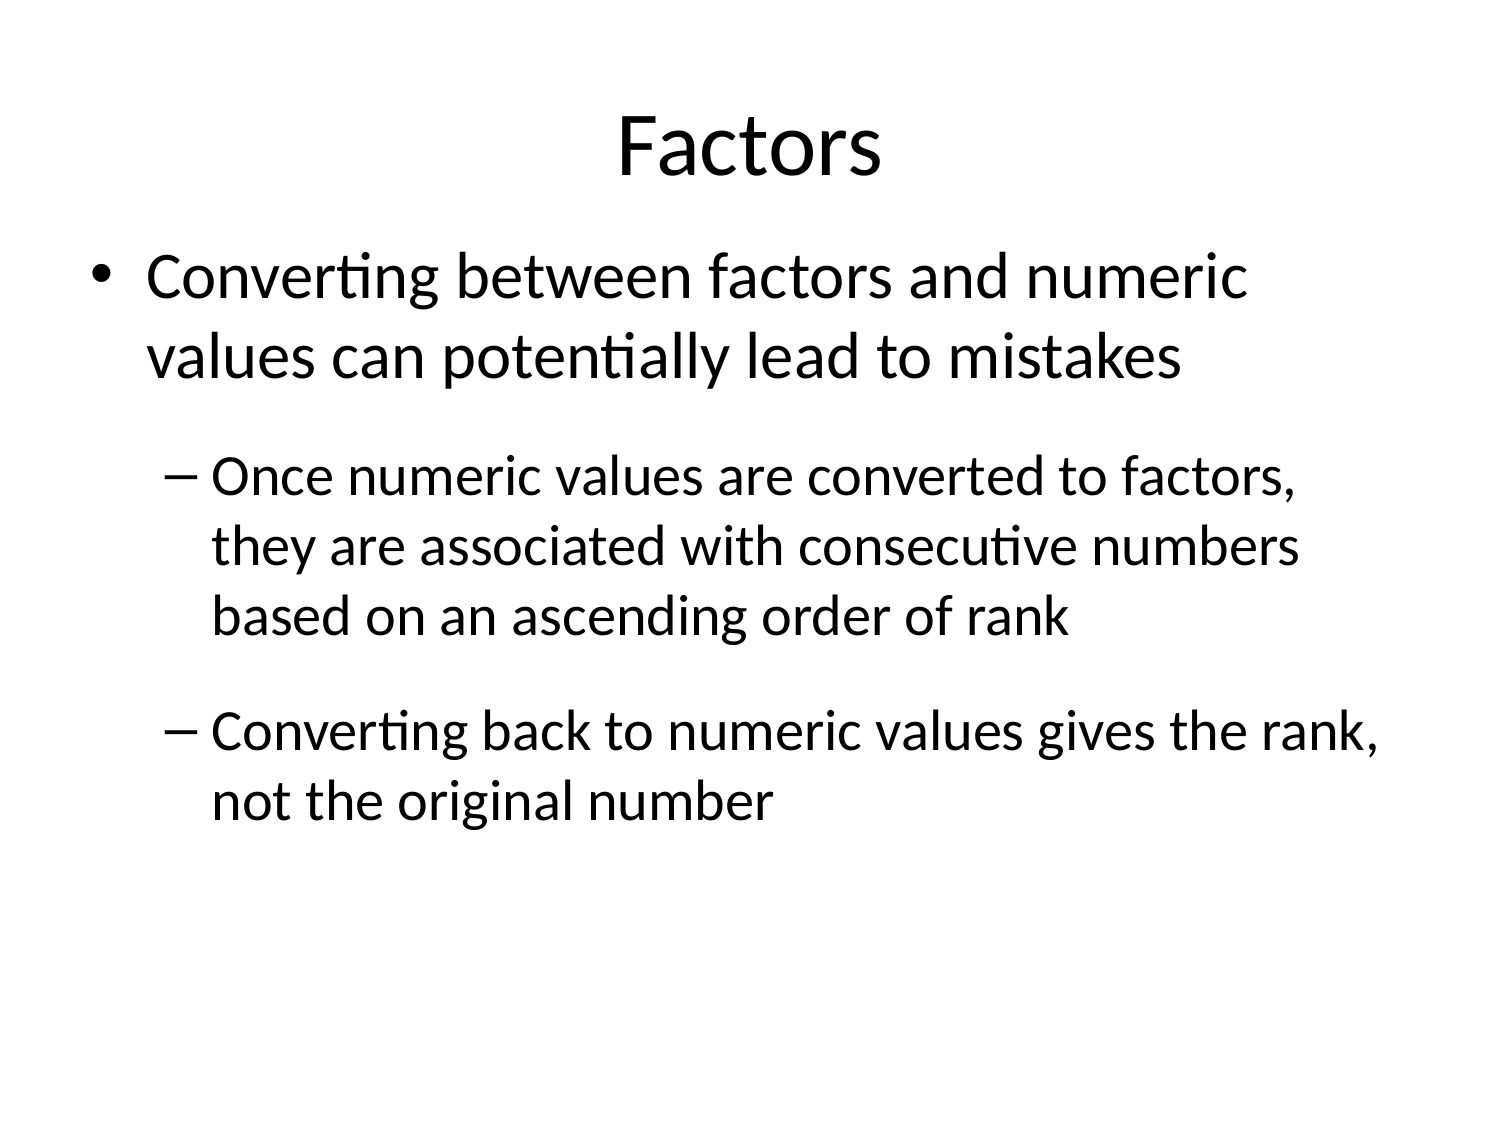

Factors
Converting between factors and numeric values can potentially lead to mistakes

Once numeric values are converted to factors, they are associated with consecutive numbers based on an ascending order of rank

Converting back to numeric values gives the rank, not the original number